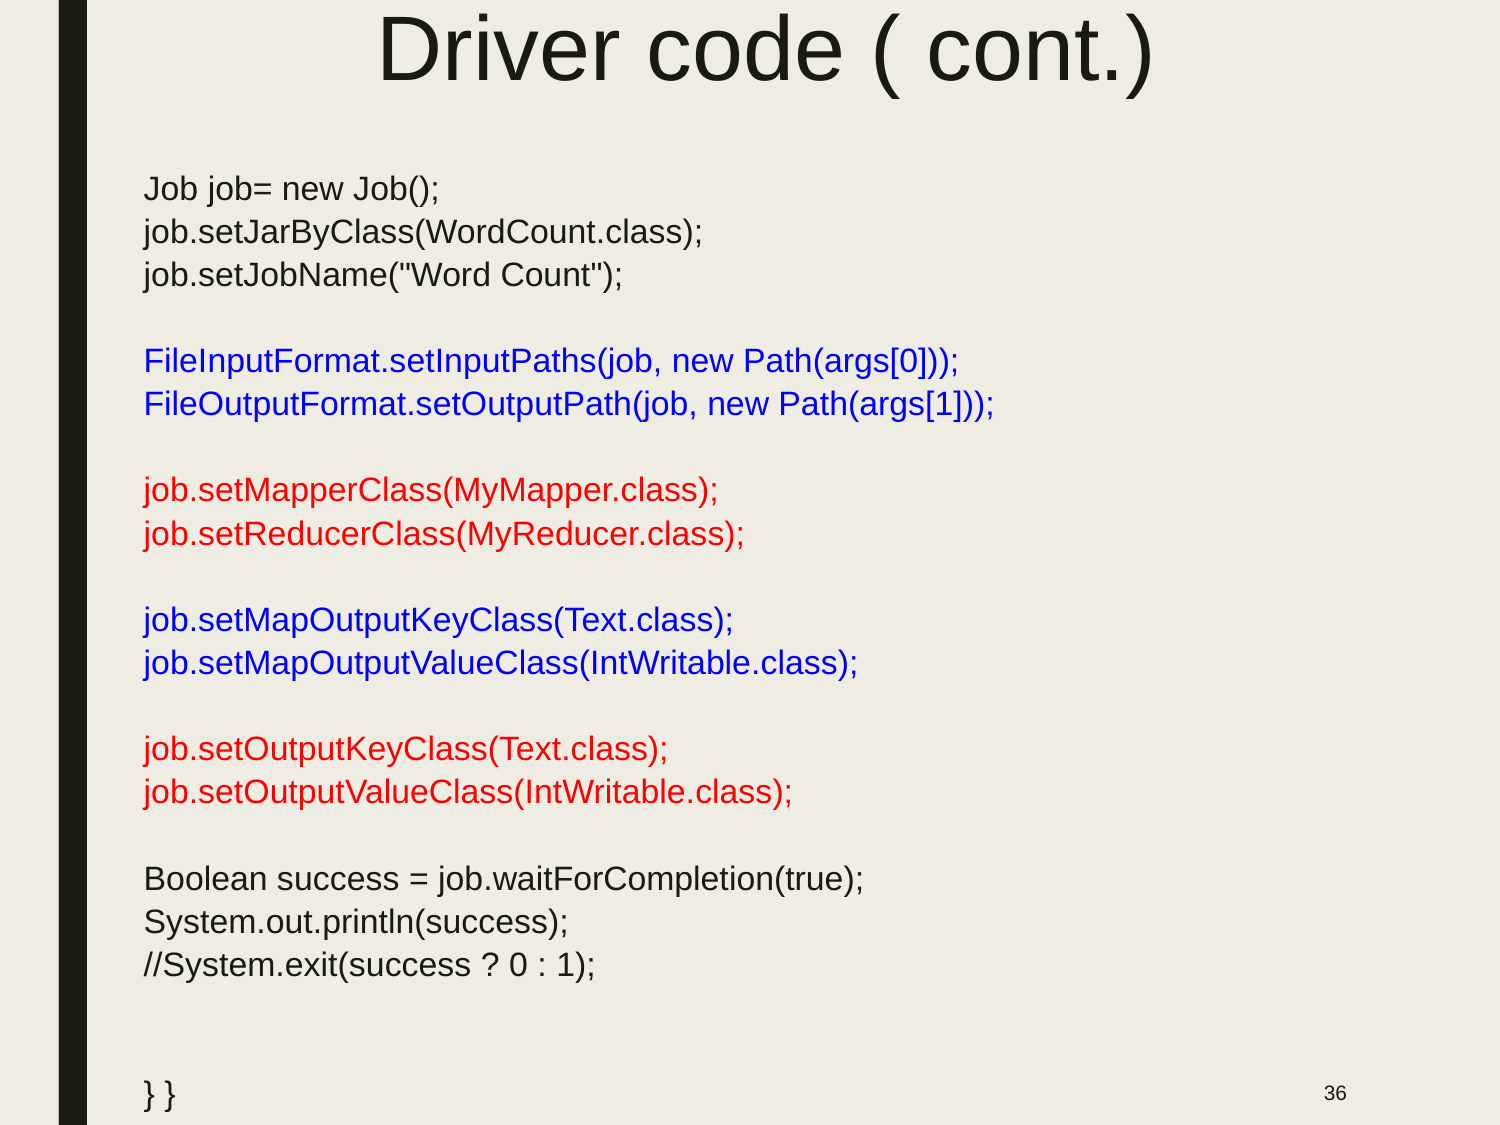

# Driver code ( cont.)

Job job= new Job();
job.setJarByClass(WordCount.class);
job.setJobName("Word Count");

FileInputFormat.setInputPaths(job, new Path(args[0]));
FileOutputFormat.setOutputPath(job, new Path(args[1]));

job.setMapperClass(MyMapper.class);
job.setReducerClass(MyReducer.class);

job.setMapOutputKeyClass(Text.class);
job.setMapOutputValueClass(IntWritable.class);

job.setOutputKeyClass(Text.class);
job.setOutputValueClass(IntWritable.class);

Boolean success = job.waitForCompletion(true);
System.out.println(success);
//System.exit(success ? 0 : 1);

} }

36